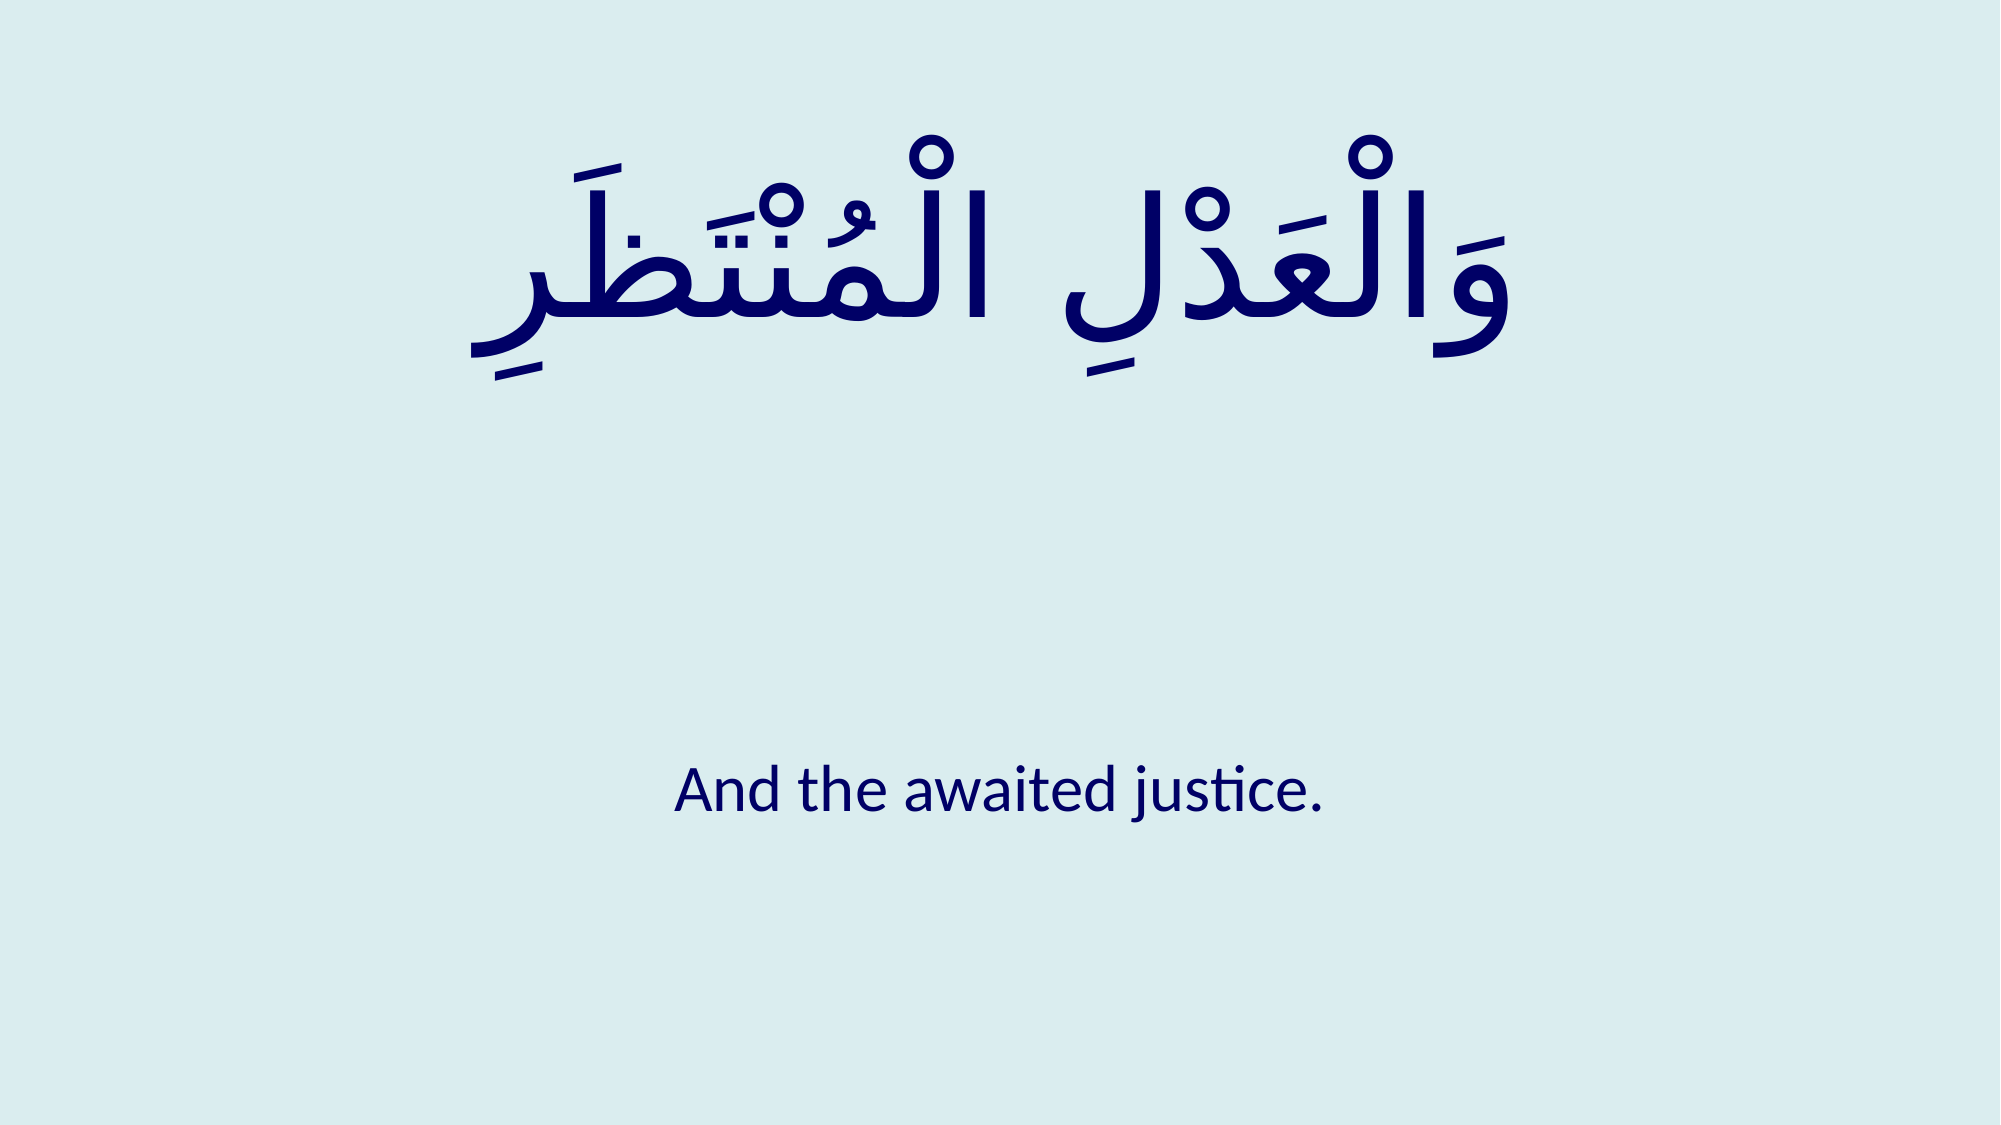

# وَالْعَدْلِ الْمُنْتَظَرِ
And the awaited justice.